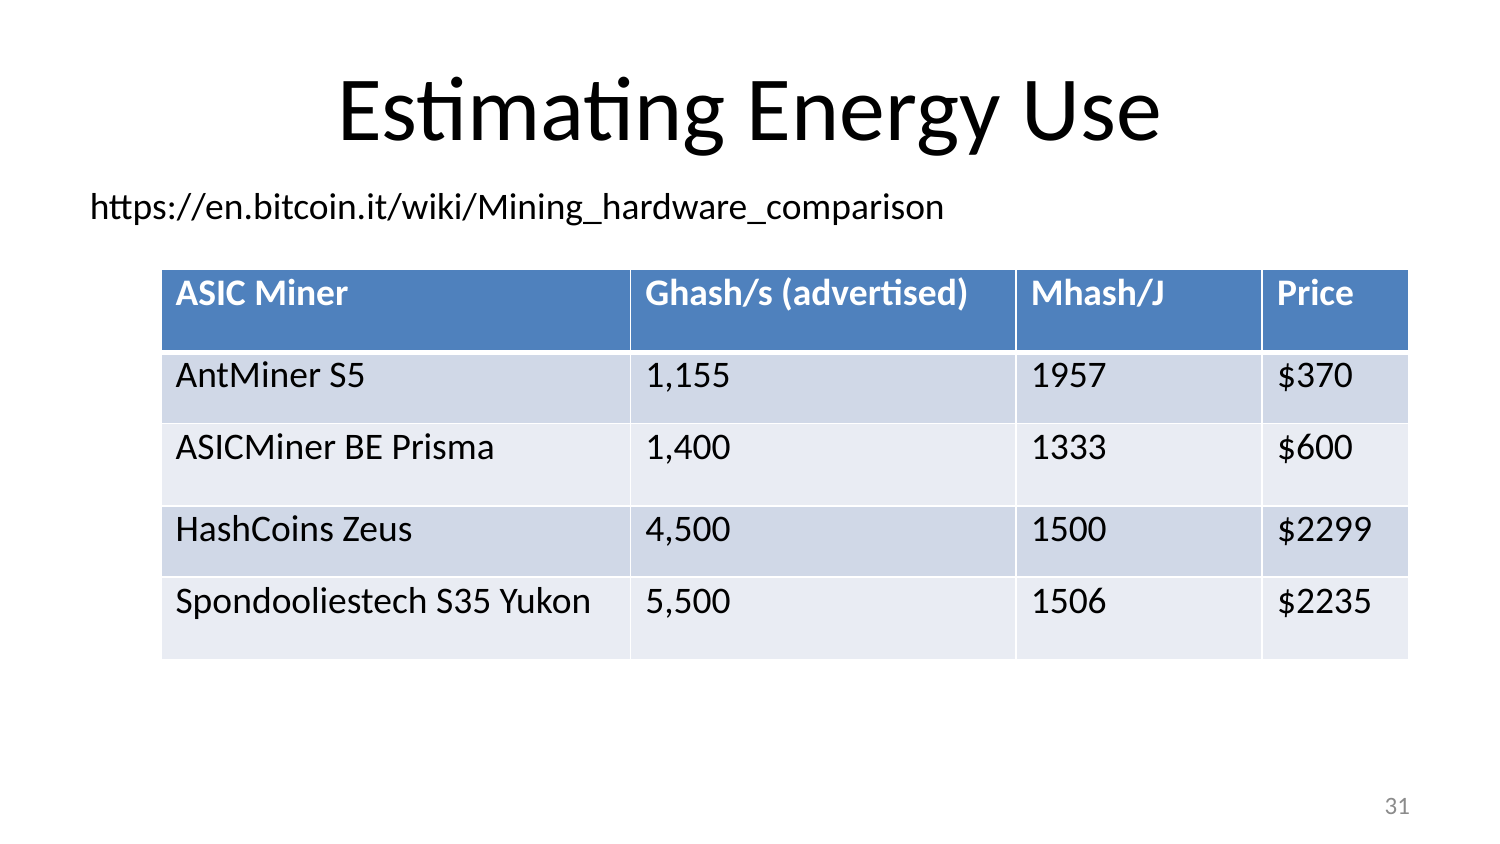

# Estimating Energy Use
https://en.bitcoin.it/wiki/Mining_hardware_comparison
| ASIC Miner | Ghash/s (advertised) | Mhash/J | Price |
| --- | --- | --- | --- |
| AntMiner S5 | 1,155 | 1957 | $370 |
| ASICMiner BE Prisma | 1,400 | 1333 | $600 |
| HashCoins Zeus | 4,500 | 1500 | $2299 |
| Spondooliestech S35 Yukon | 5,500 | 1506 | $2235 |
31